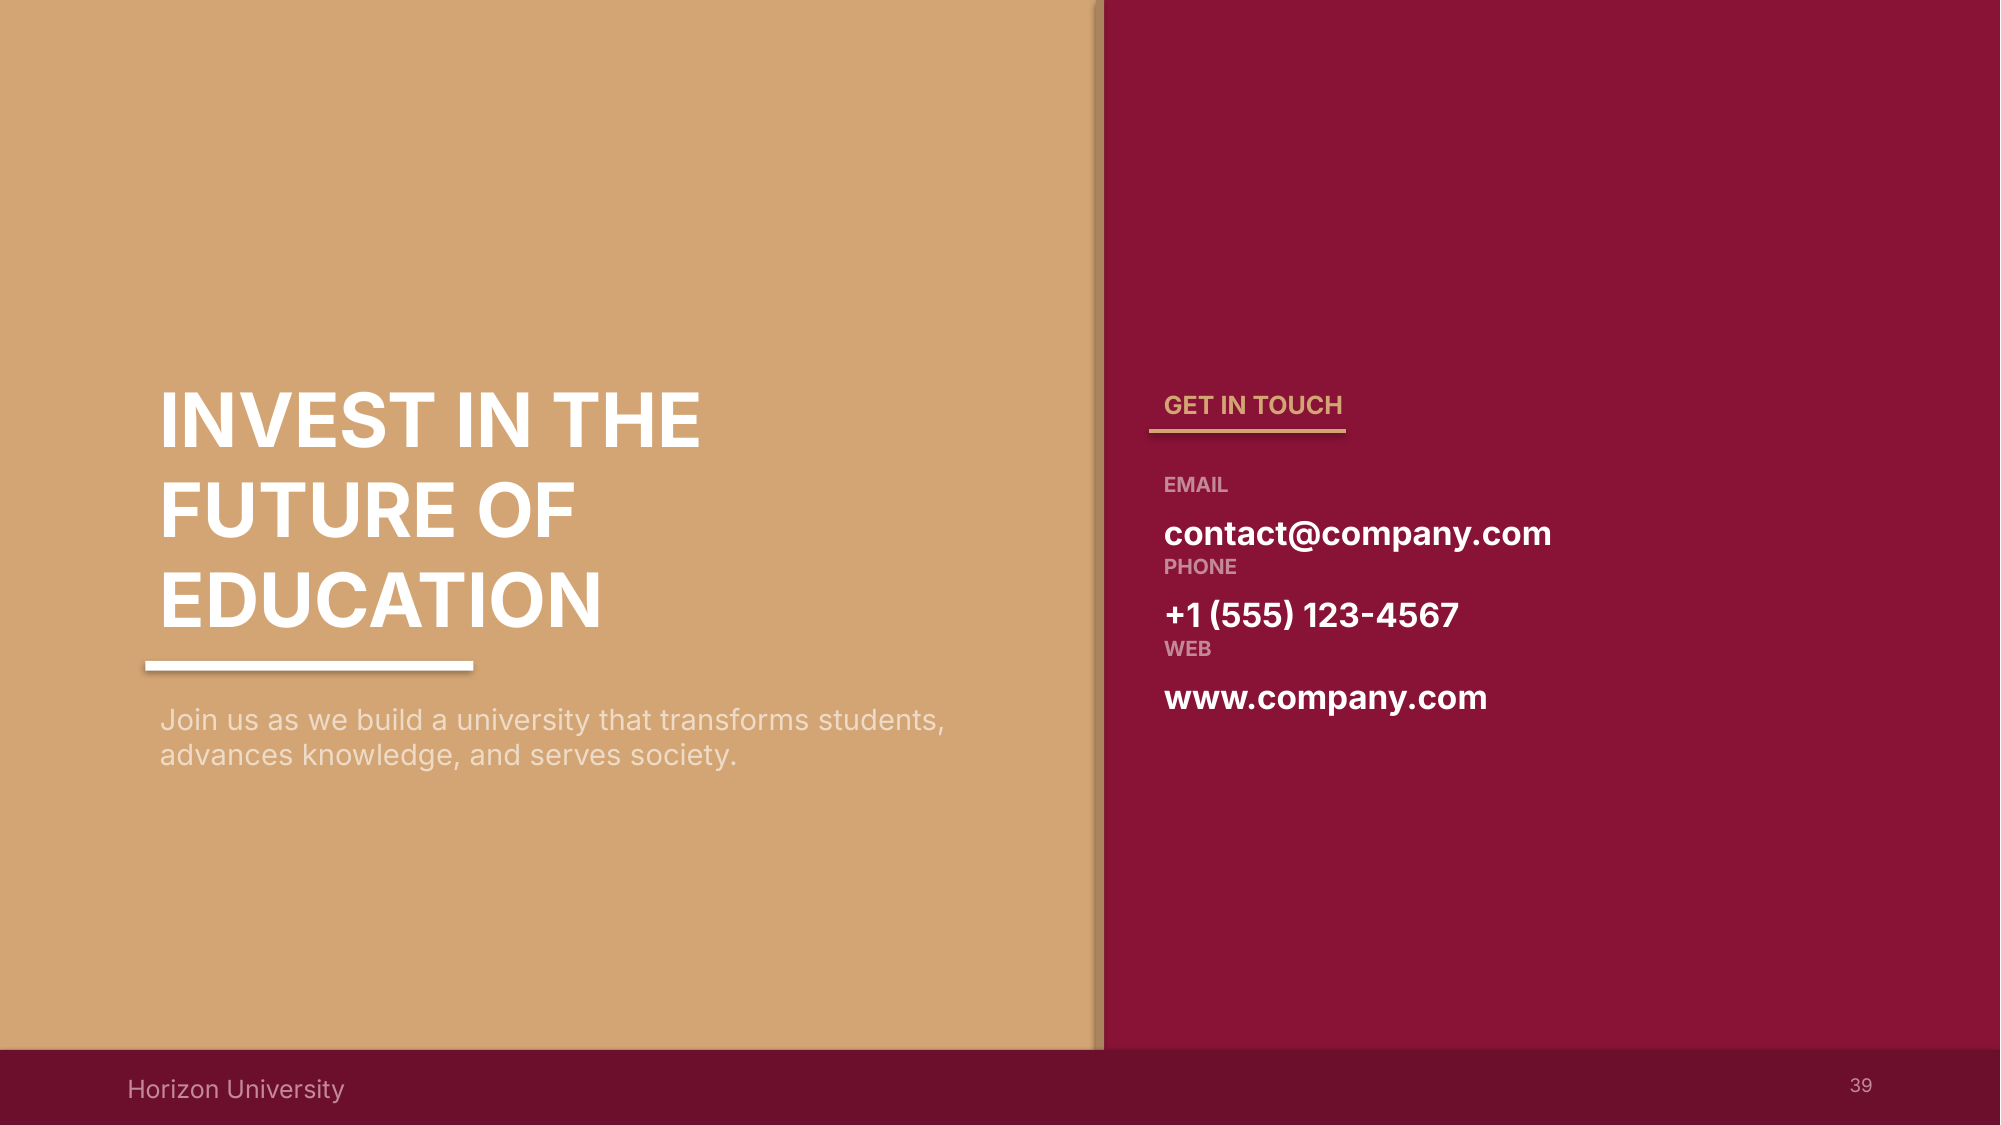

INVEST IN THE
FUTURE OF EDUCATION
GET IN TOUCH
EMAIL
contact@company.com
PHONE
+1 (555) 123-4567
WEB

www.company.com
Join us as we build a university that transforms students, advances knowledge, and serves society.

Horizon University
39